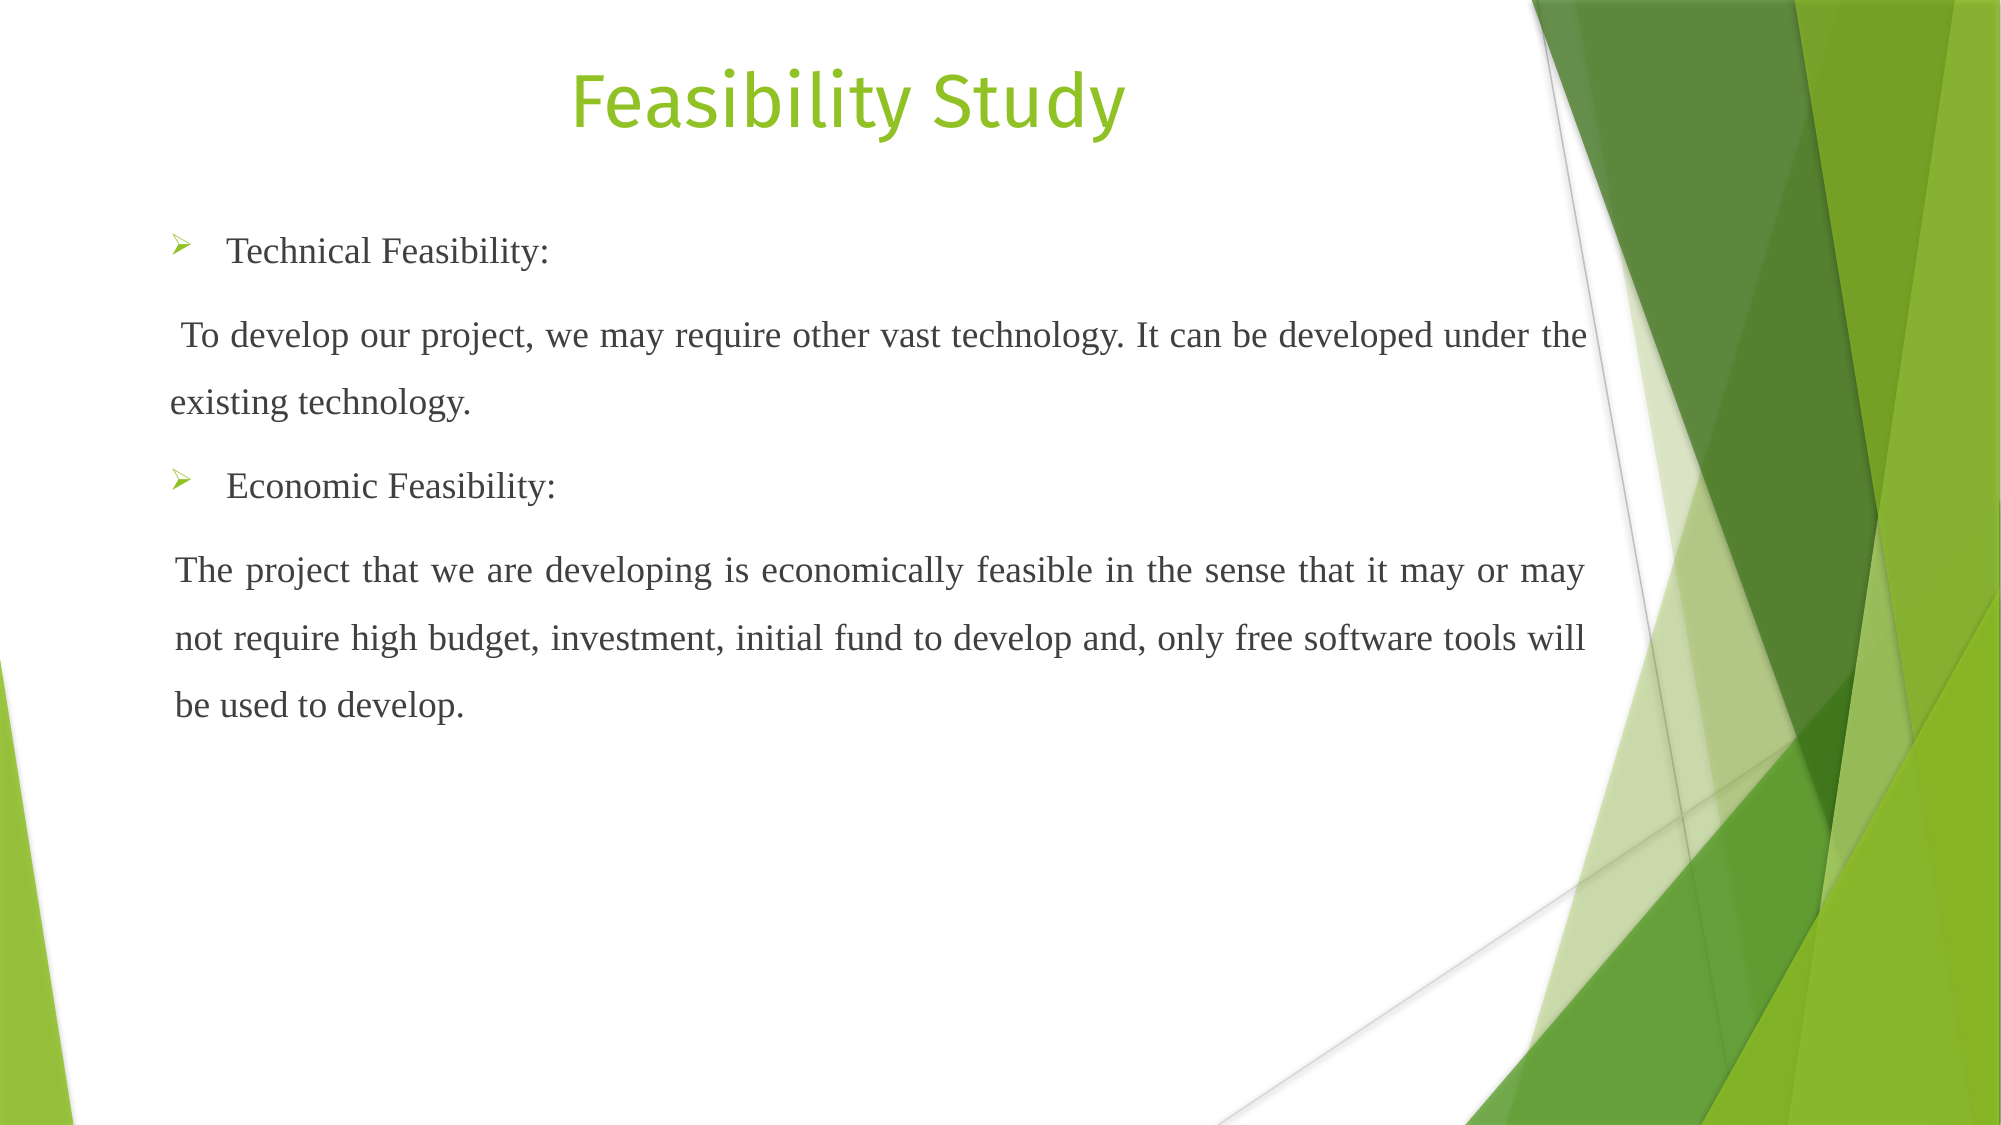

# Feasibility Study
Technical Feasibility:
 To develop our project, we may require other vast technology. It can be developed under the existing technology.
Economic Feasibility:
The project that we are developing is economically feasible in the sense that it may or may not require high budget, investment, initial fund to develop and, only free software tools will be used to develop.